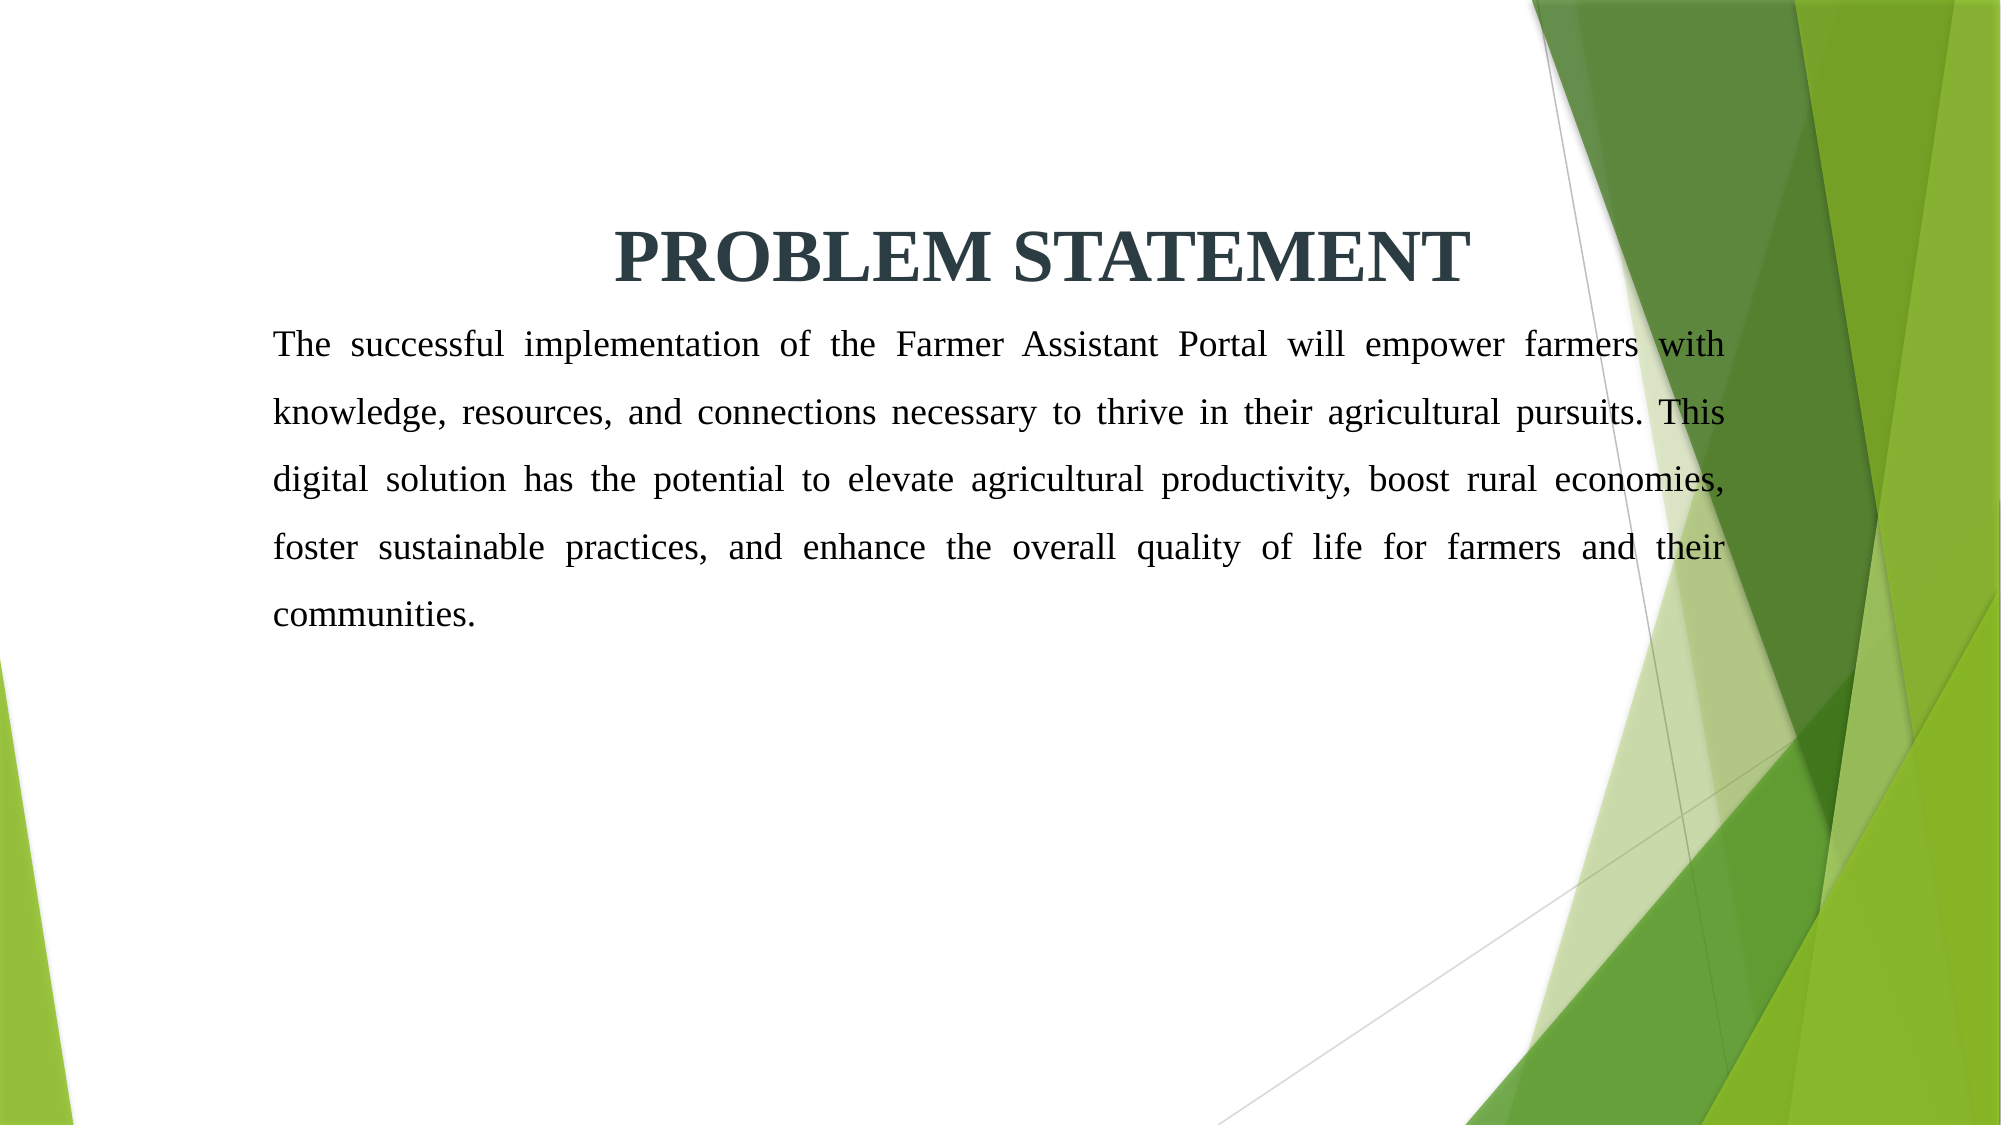

PROBLEM STATEMENT
The successful implementation of the Farmer Assistant Portal will empower farmers with knowledge, resources, and connections necessary to thrive in their agricultural pursuits. This digital solution has the potential to elevate agricultural productivity, boost rural economies, foster sustainable practices, and enhance the overall quality of life for farmers and their communities.